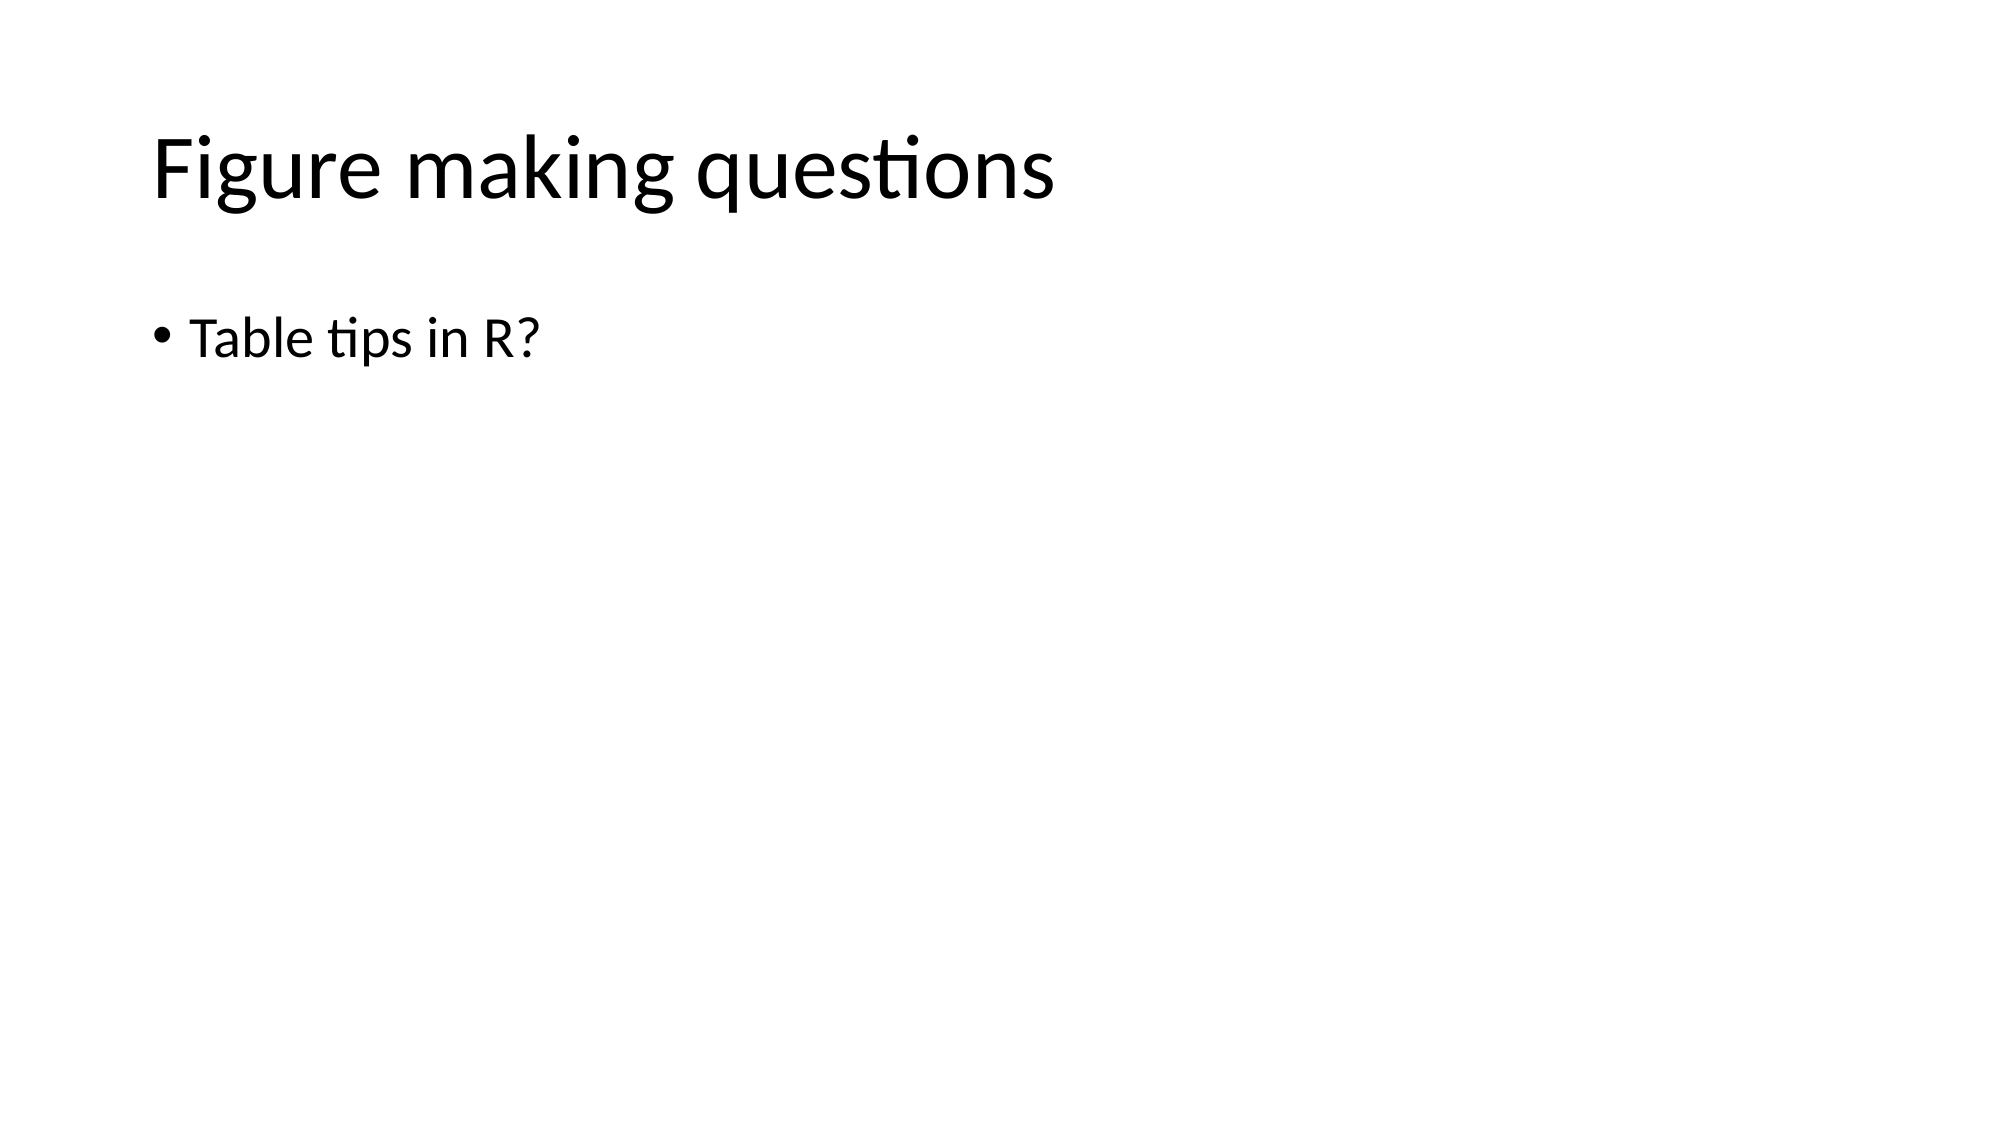

# Figure making questions
Table tips in R?